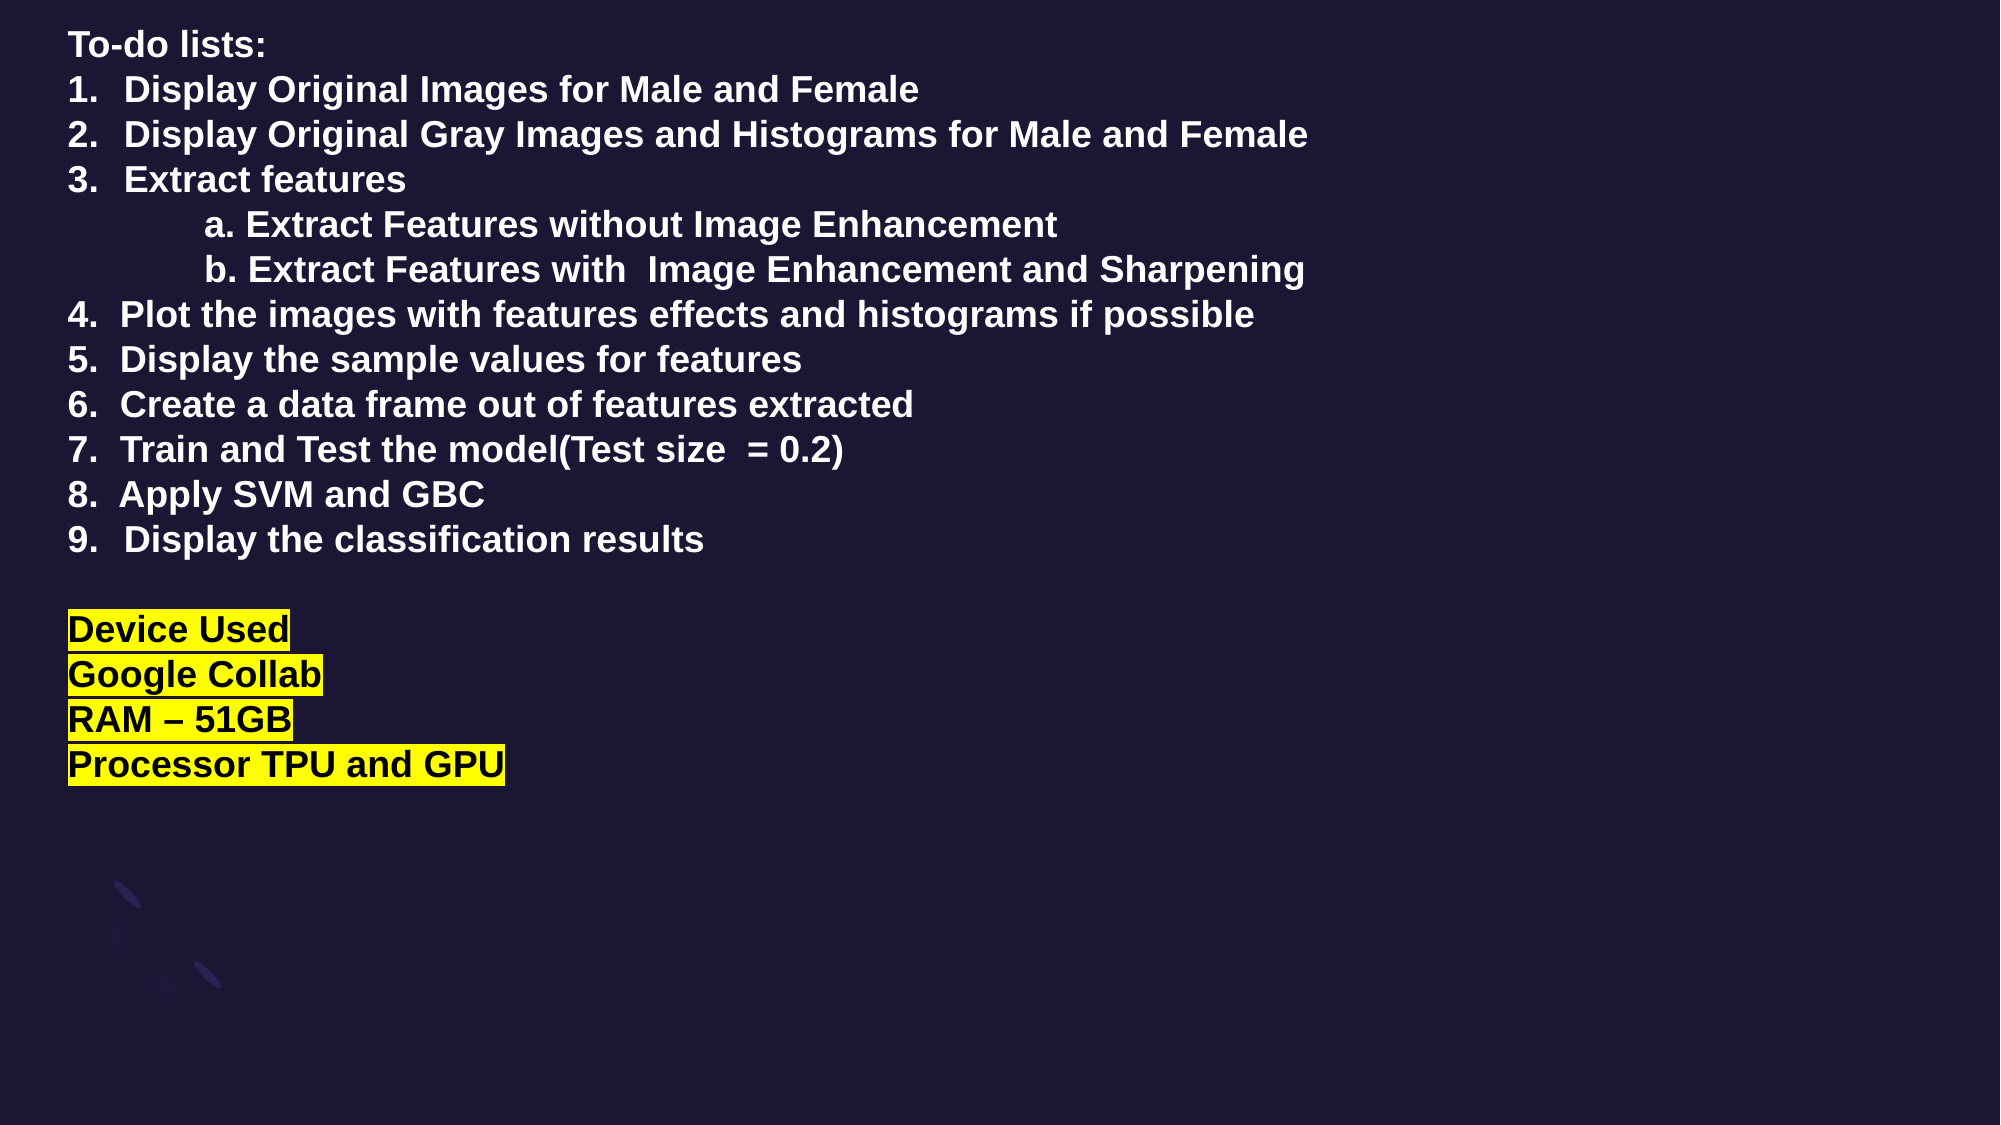

To-do lists:
Display Original Images for Male and Female
Display Original Gray Images and Histograms for Male and Female
Extract features
             a. Extract Features without Image Enhancement
             b. Extract Features with  Image Enhancement and Sharpening
4.  Plot the images with features effects and histograms if possible
5.  Display the sample values for features
6.  Create a data frame out of features extracted
7.  Train and Test the model(Test size  = 0.2)
8.  Apply SVM and GBC
Display the classification results

Device Used
Google Collab
RAM – 51GB
Processor TPU and GPU